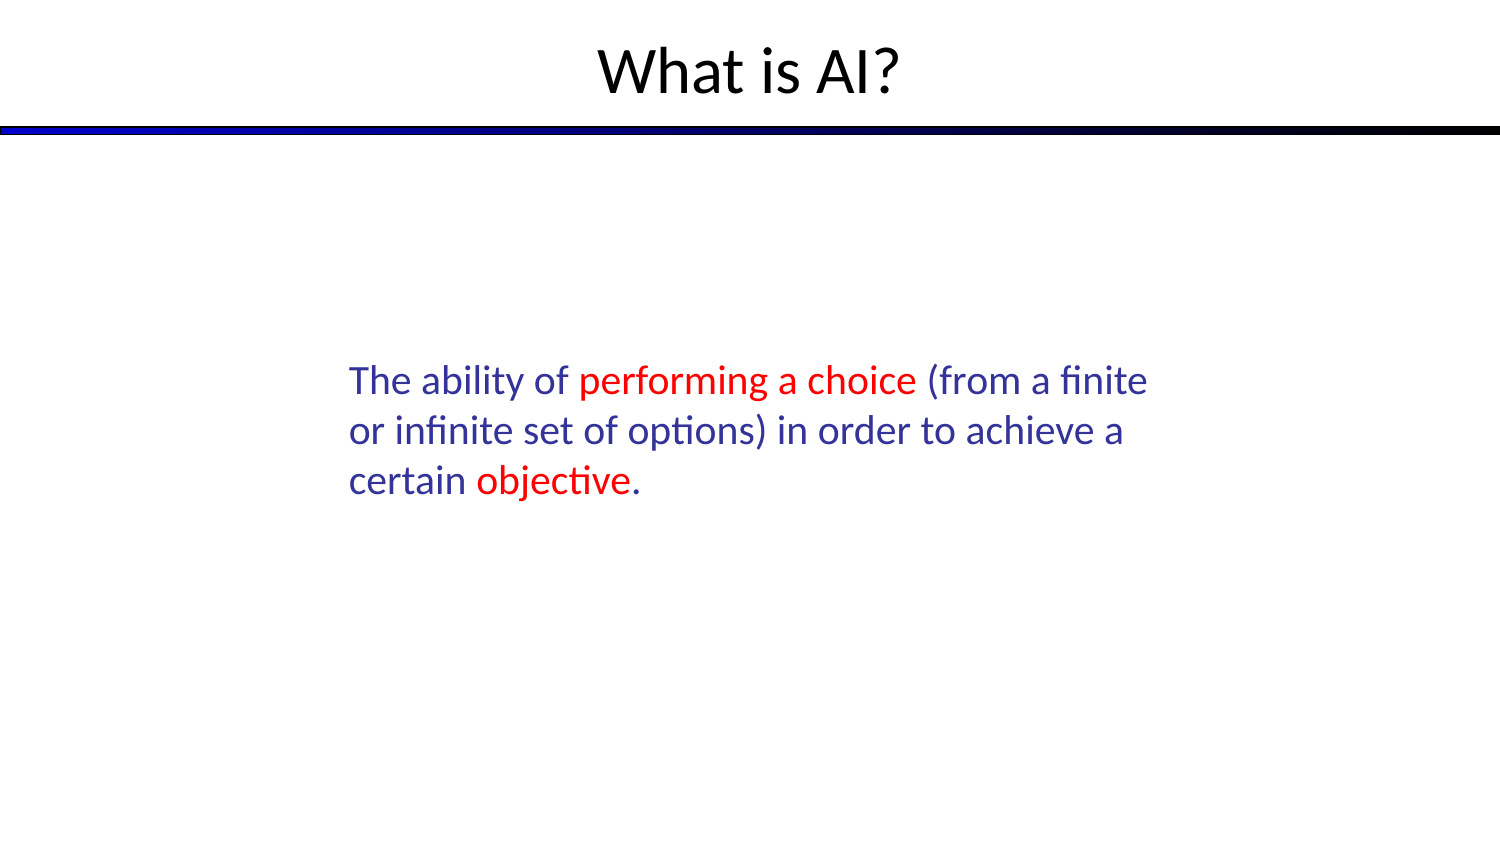

# What is AI?
The ability of performing a choice (from a finite or infinite set of options) in order to achieve a certain objective.